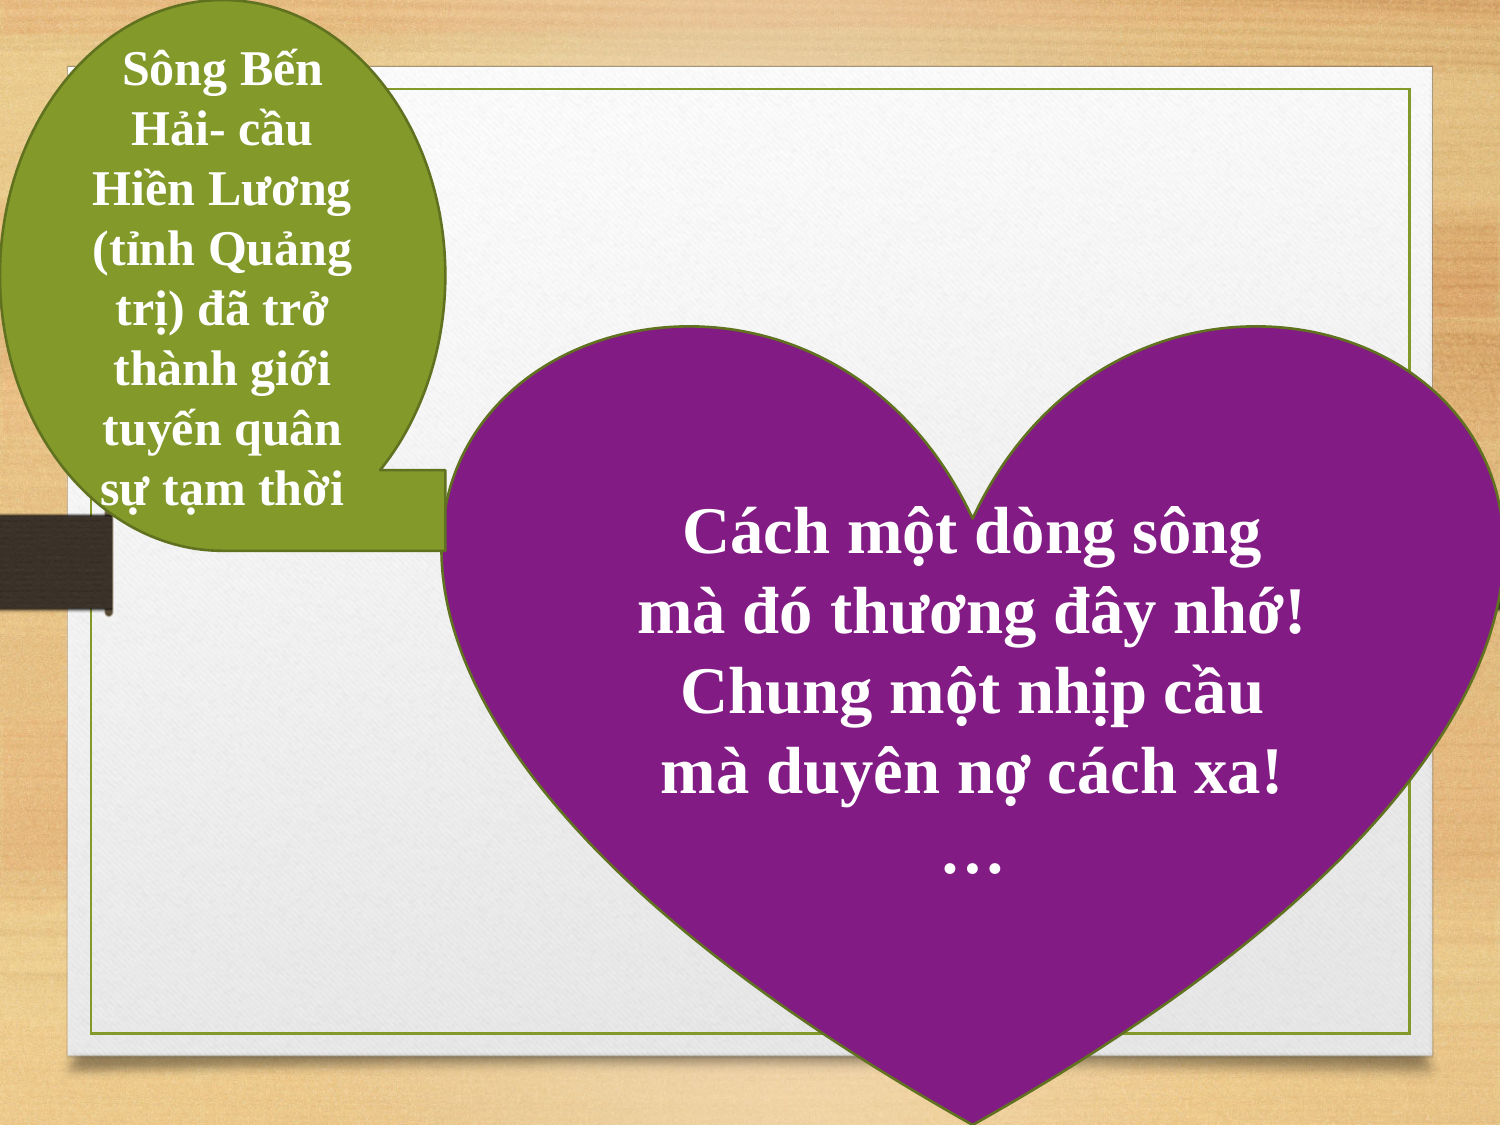

Sông Bến Hải- cầu Hiền Lương (tỉnh Quảng trị) đã trở thành giới tuyến quân sự tạm thời
Cách một dòng sông mà đó thương đây nhớ!
Chung một nhịp cầu mà duyên nợ cách xa!…